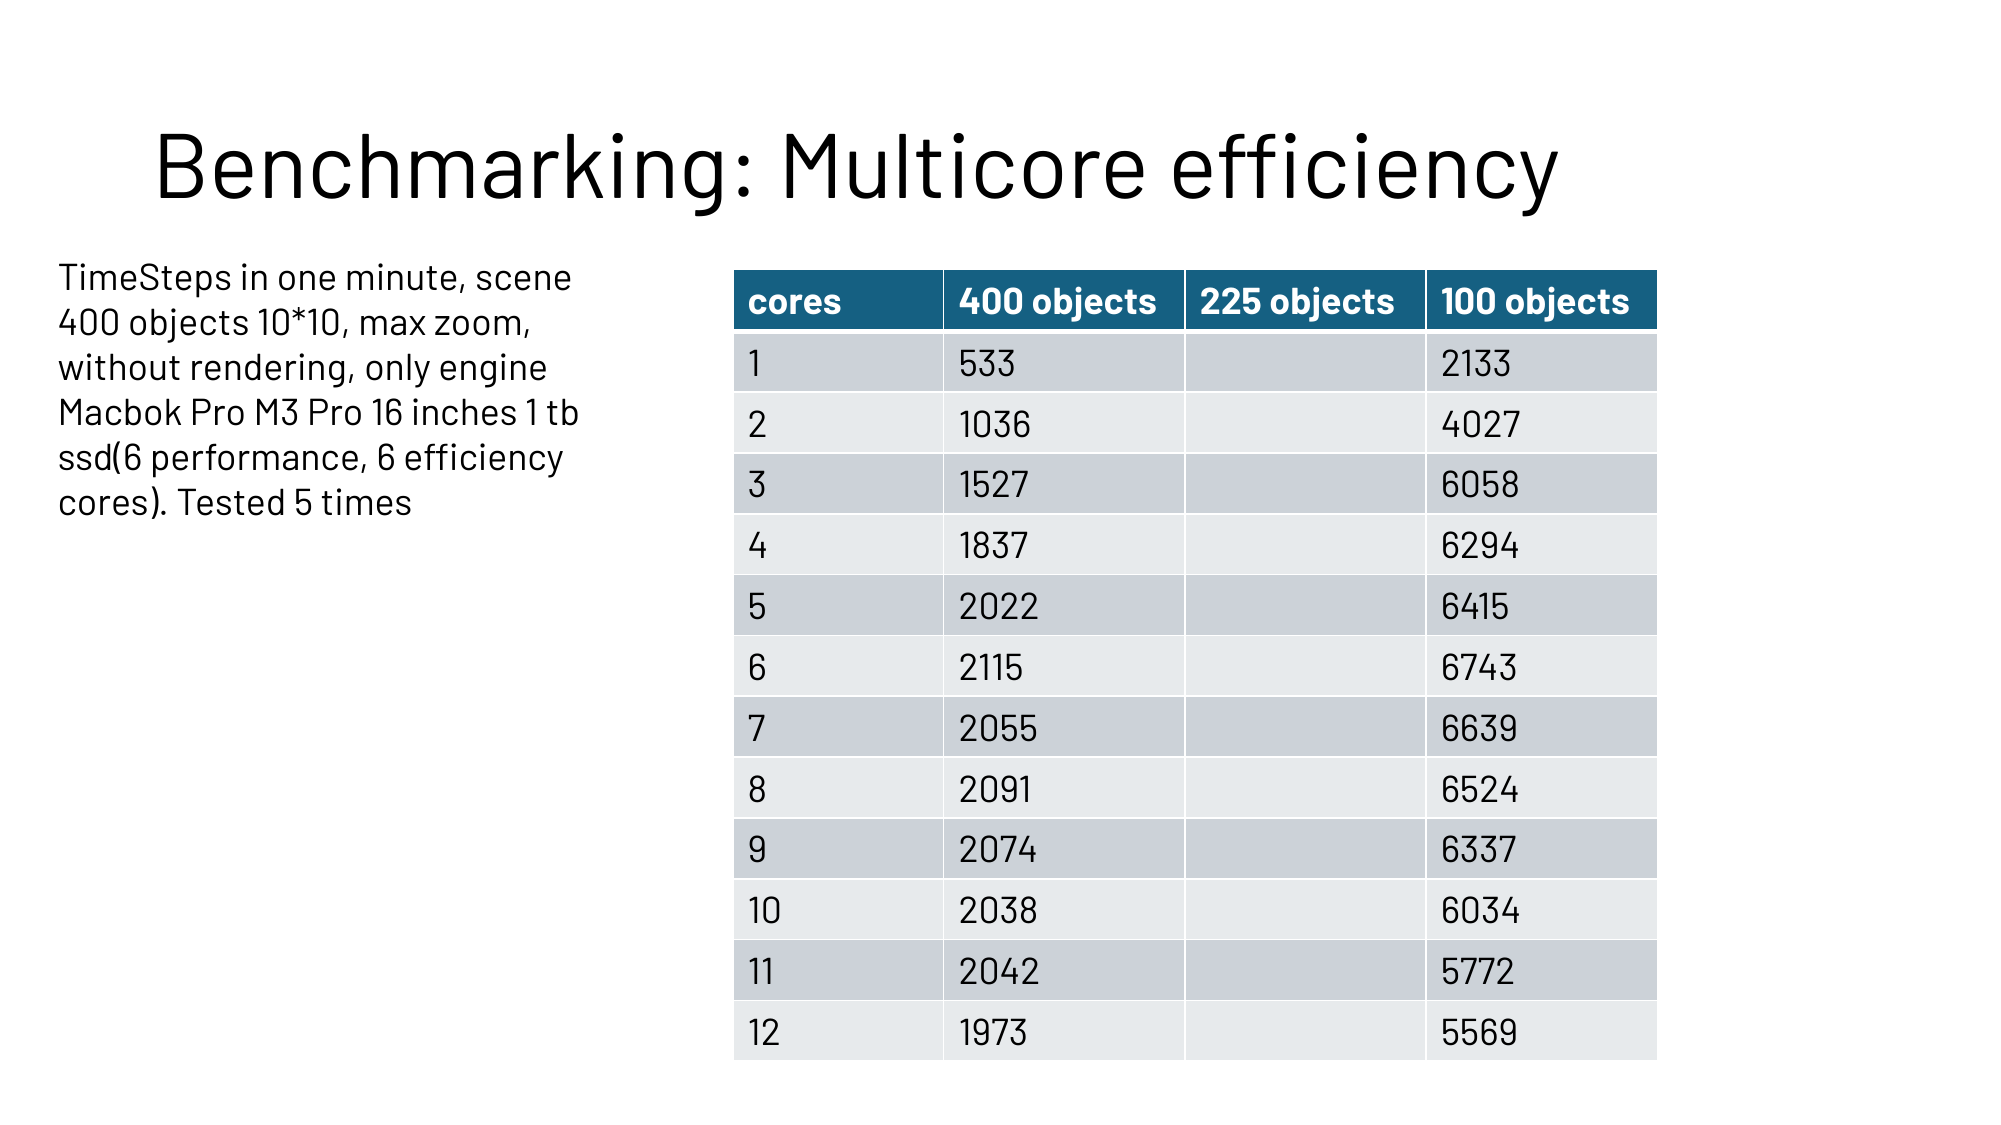

# Benchmarking: Multicore efficiency
TimeSteps in one minute, scene 400 objects 10*10, max zoom, without rendering, only engine
Macbok Pro M3 Pro 16 inches 1 tb ssd(6 performance, 6 efficiency cores). Tested 5 times
| cores | 400 objects | 225 objects | 100 objects |
| --- | --- | --- | --- |
| 1 | 533 |  | 2133 |
| 2 | 1036 |  | 4027 |
| 3 | 1527 |  | 6058 |
| 4 | 1837 |  | 6294 |
| 5 | 2022 |  | 6415 |
| 6 | 2115 |  | 6743 |
| 7 | 2055 |  | 6639 |
| 8 | 2091 |  | 6524 |
| 9 | 2074 |  | 6337 |
| 10 | 2038 |  | 6034 |
| 11 | 2042 |  | 5772 |
| 12 | 1973 |  | 5569 |